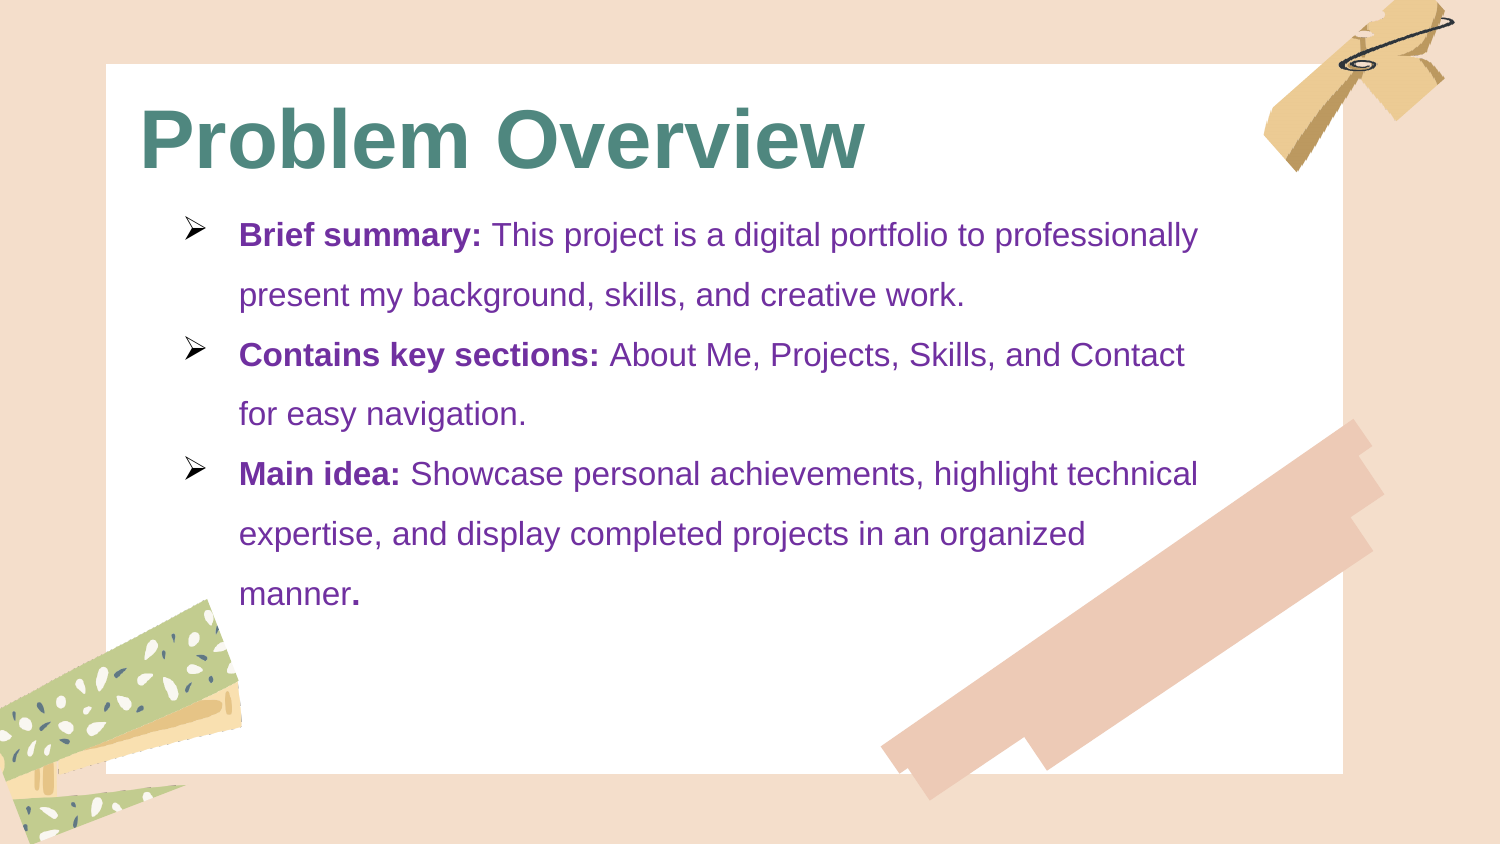

Problem Overview
Brief summary: This project is a digital portfolio to professionally present my background, skills, and creative work.
Contains key sections: About Me, Projects, Skills, and Contact for easy navigation.
Main idea: Showcase personal achievements, highlight technical expertise, and display completed projects in an organized manner.